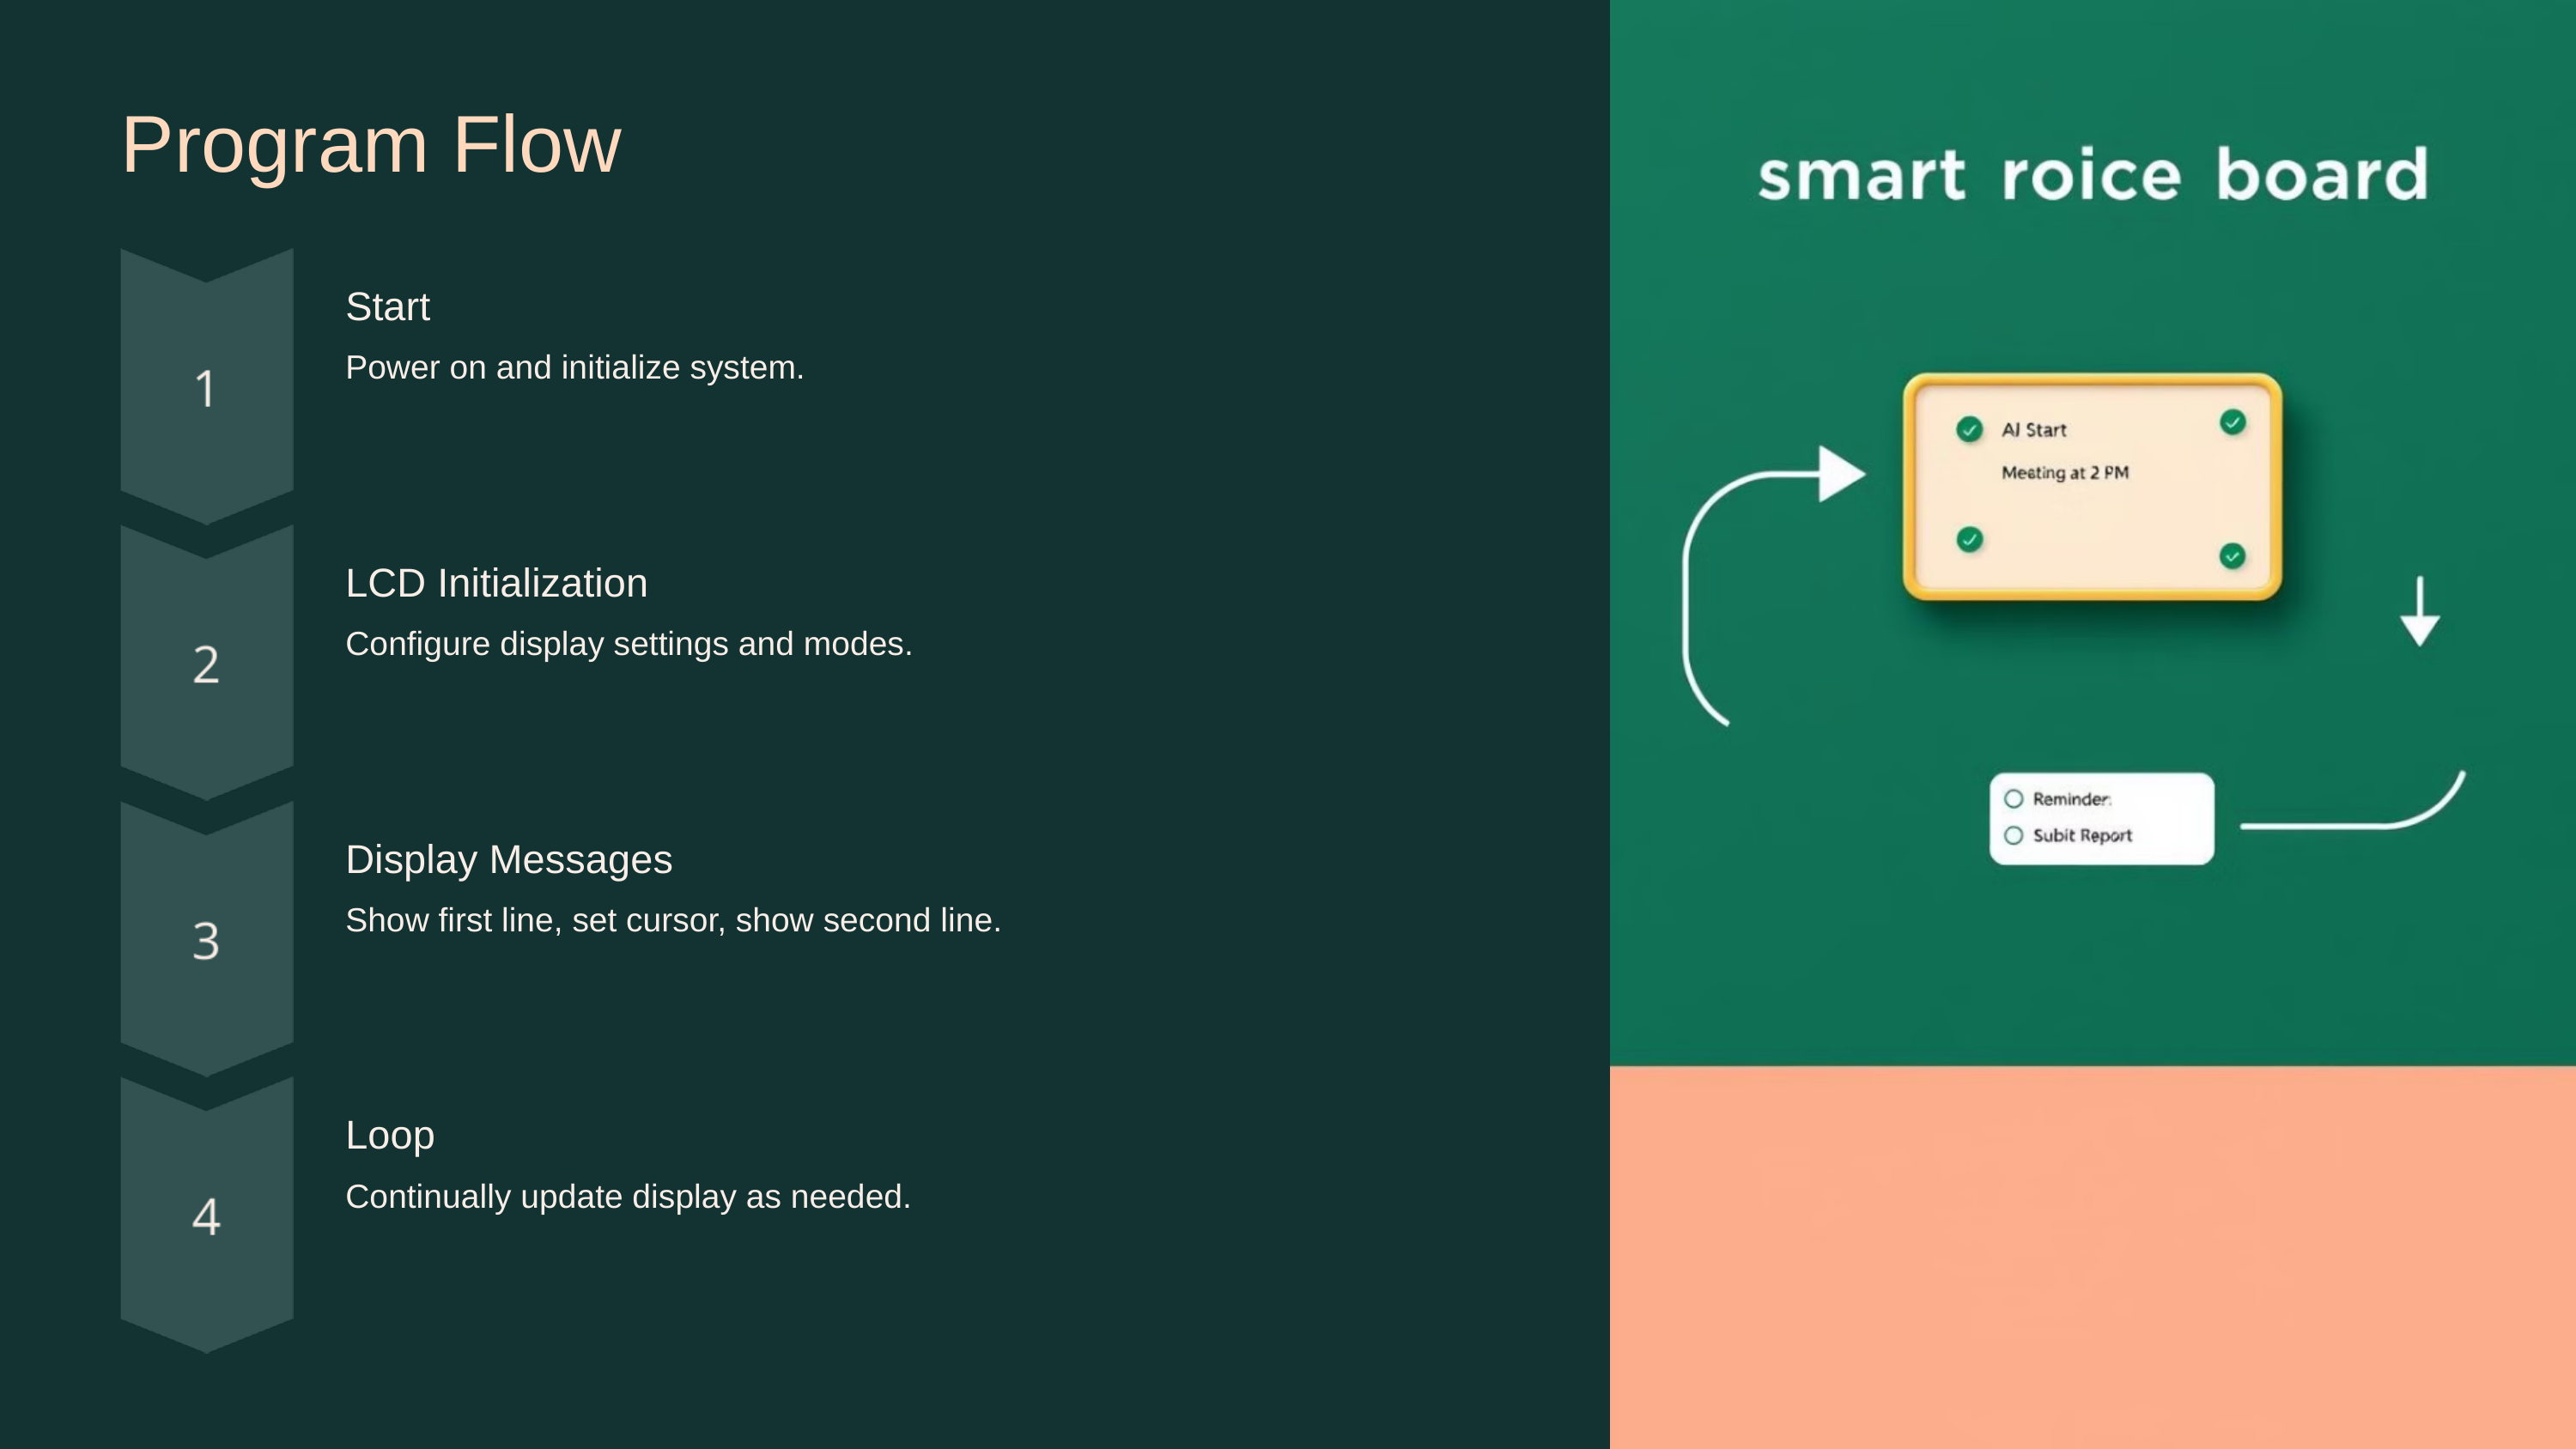

Program Flow

Start

Power on and initialize system.

LCD Initialization

Configure display settings and modes.

Display Messages

Show first line, set cursor, show second line.

Loop

Continually update display as needed.